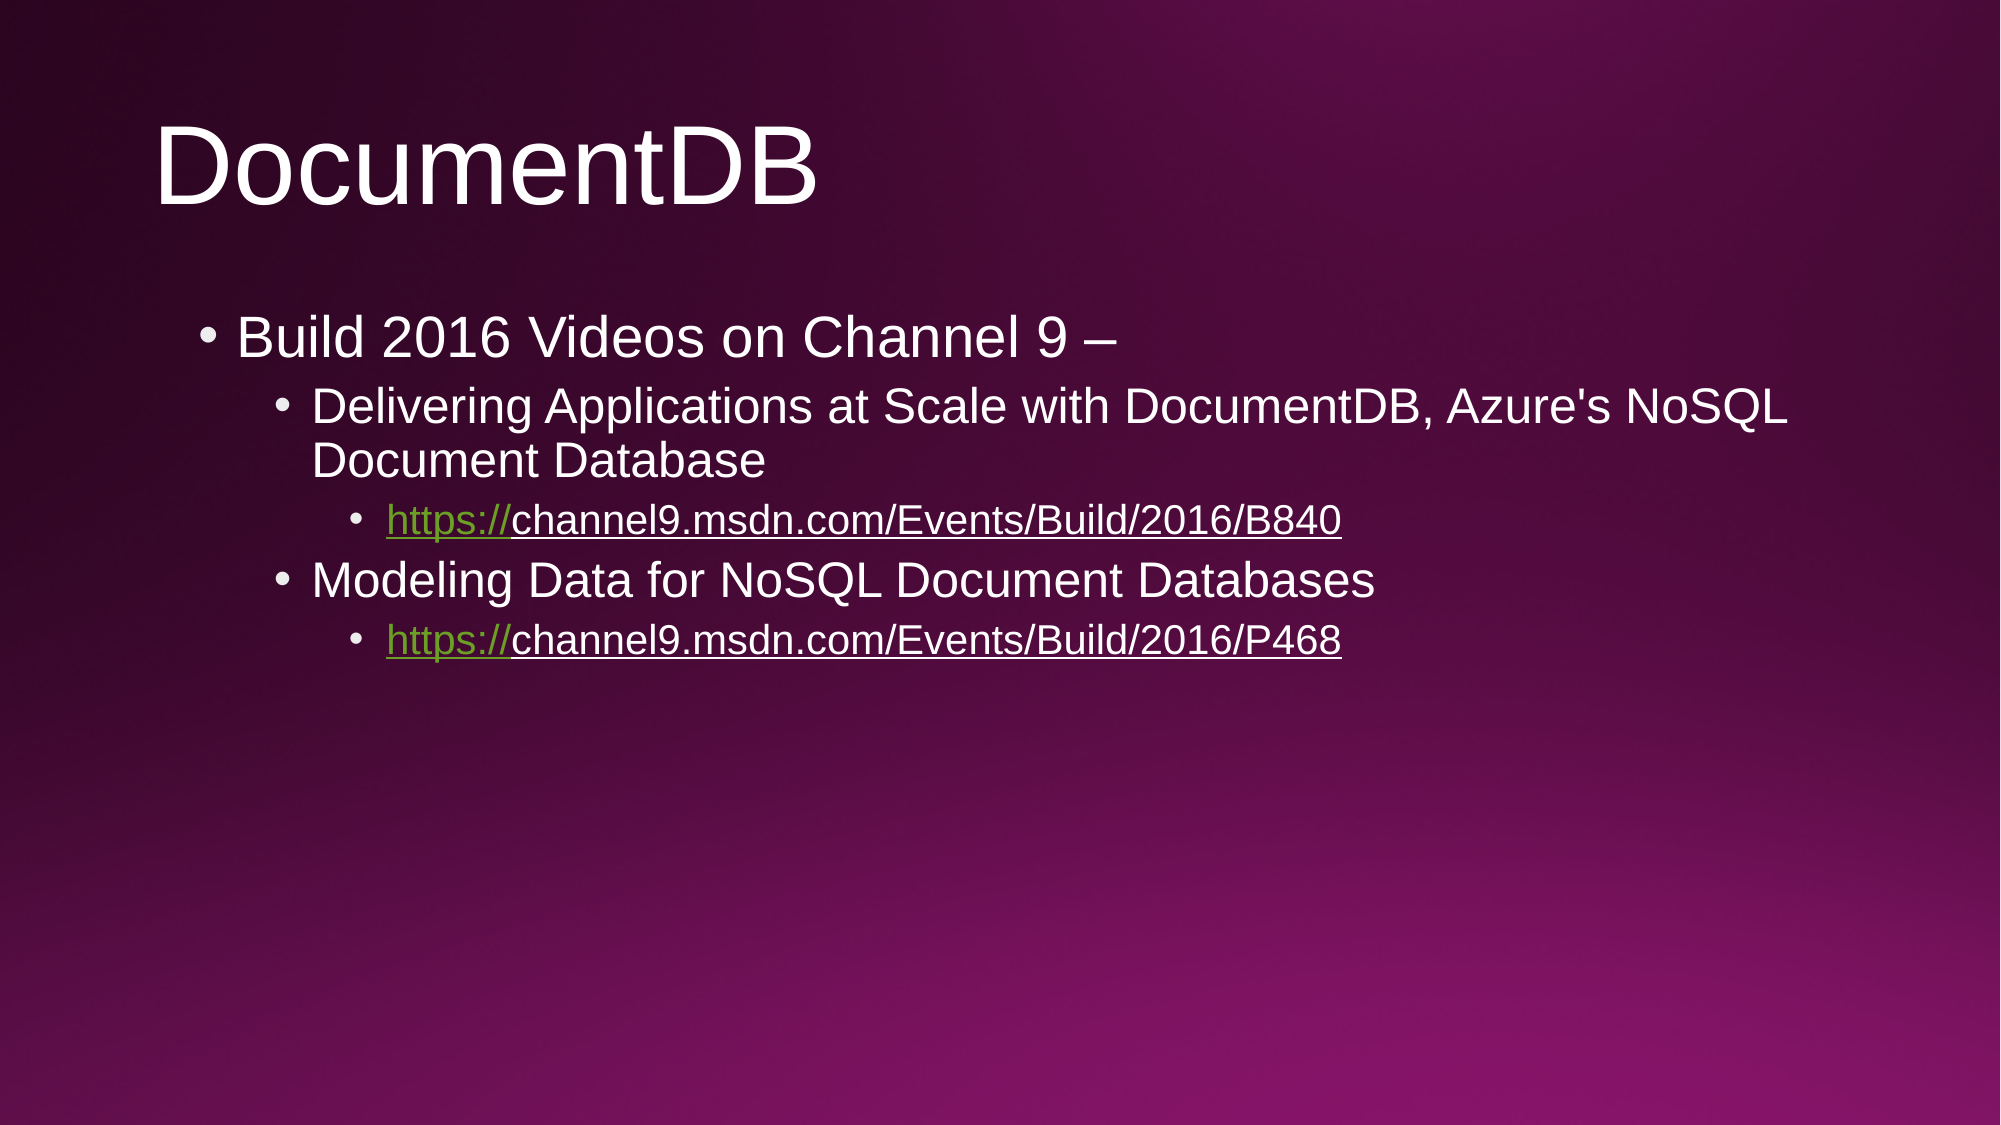

# DocumentDB
Build 2016 Videos on Channel 9 –
Delivering Applications at Scale with DocumentDB, Azure's NoSQL Document Database
https://channel9.msdn.com/Events/Build/2016/B840
Modeling Data for NoSQL Document Databases
https://channel9.msdn.com/Events/Build/2016/P468